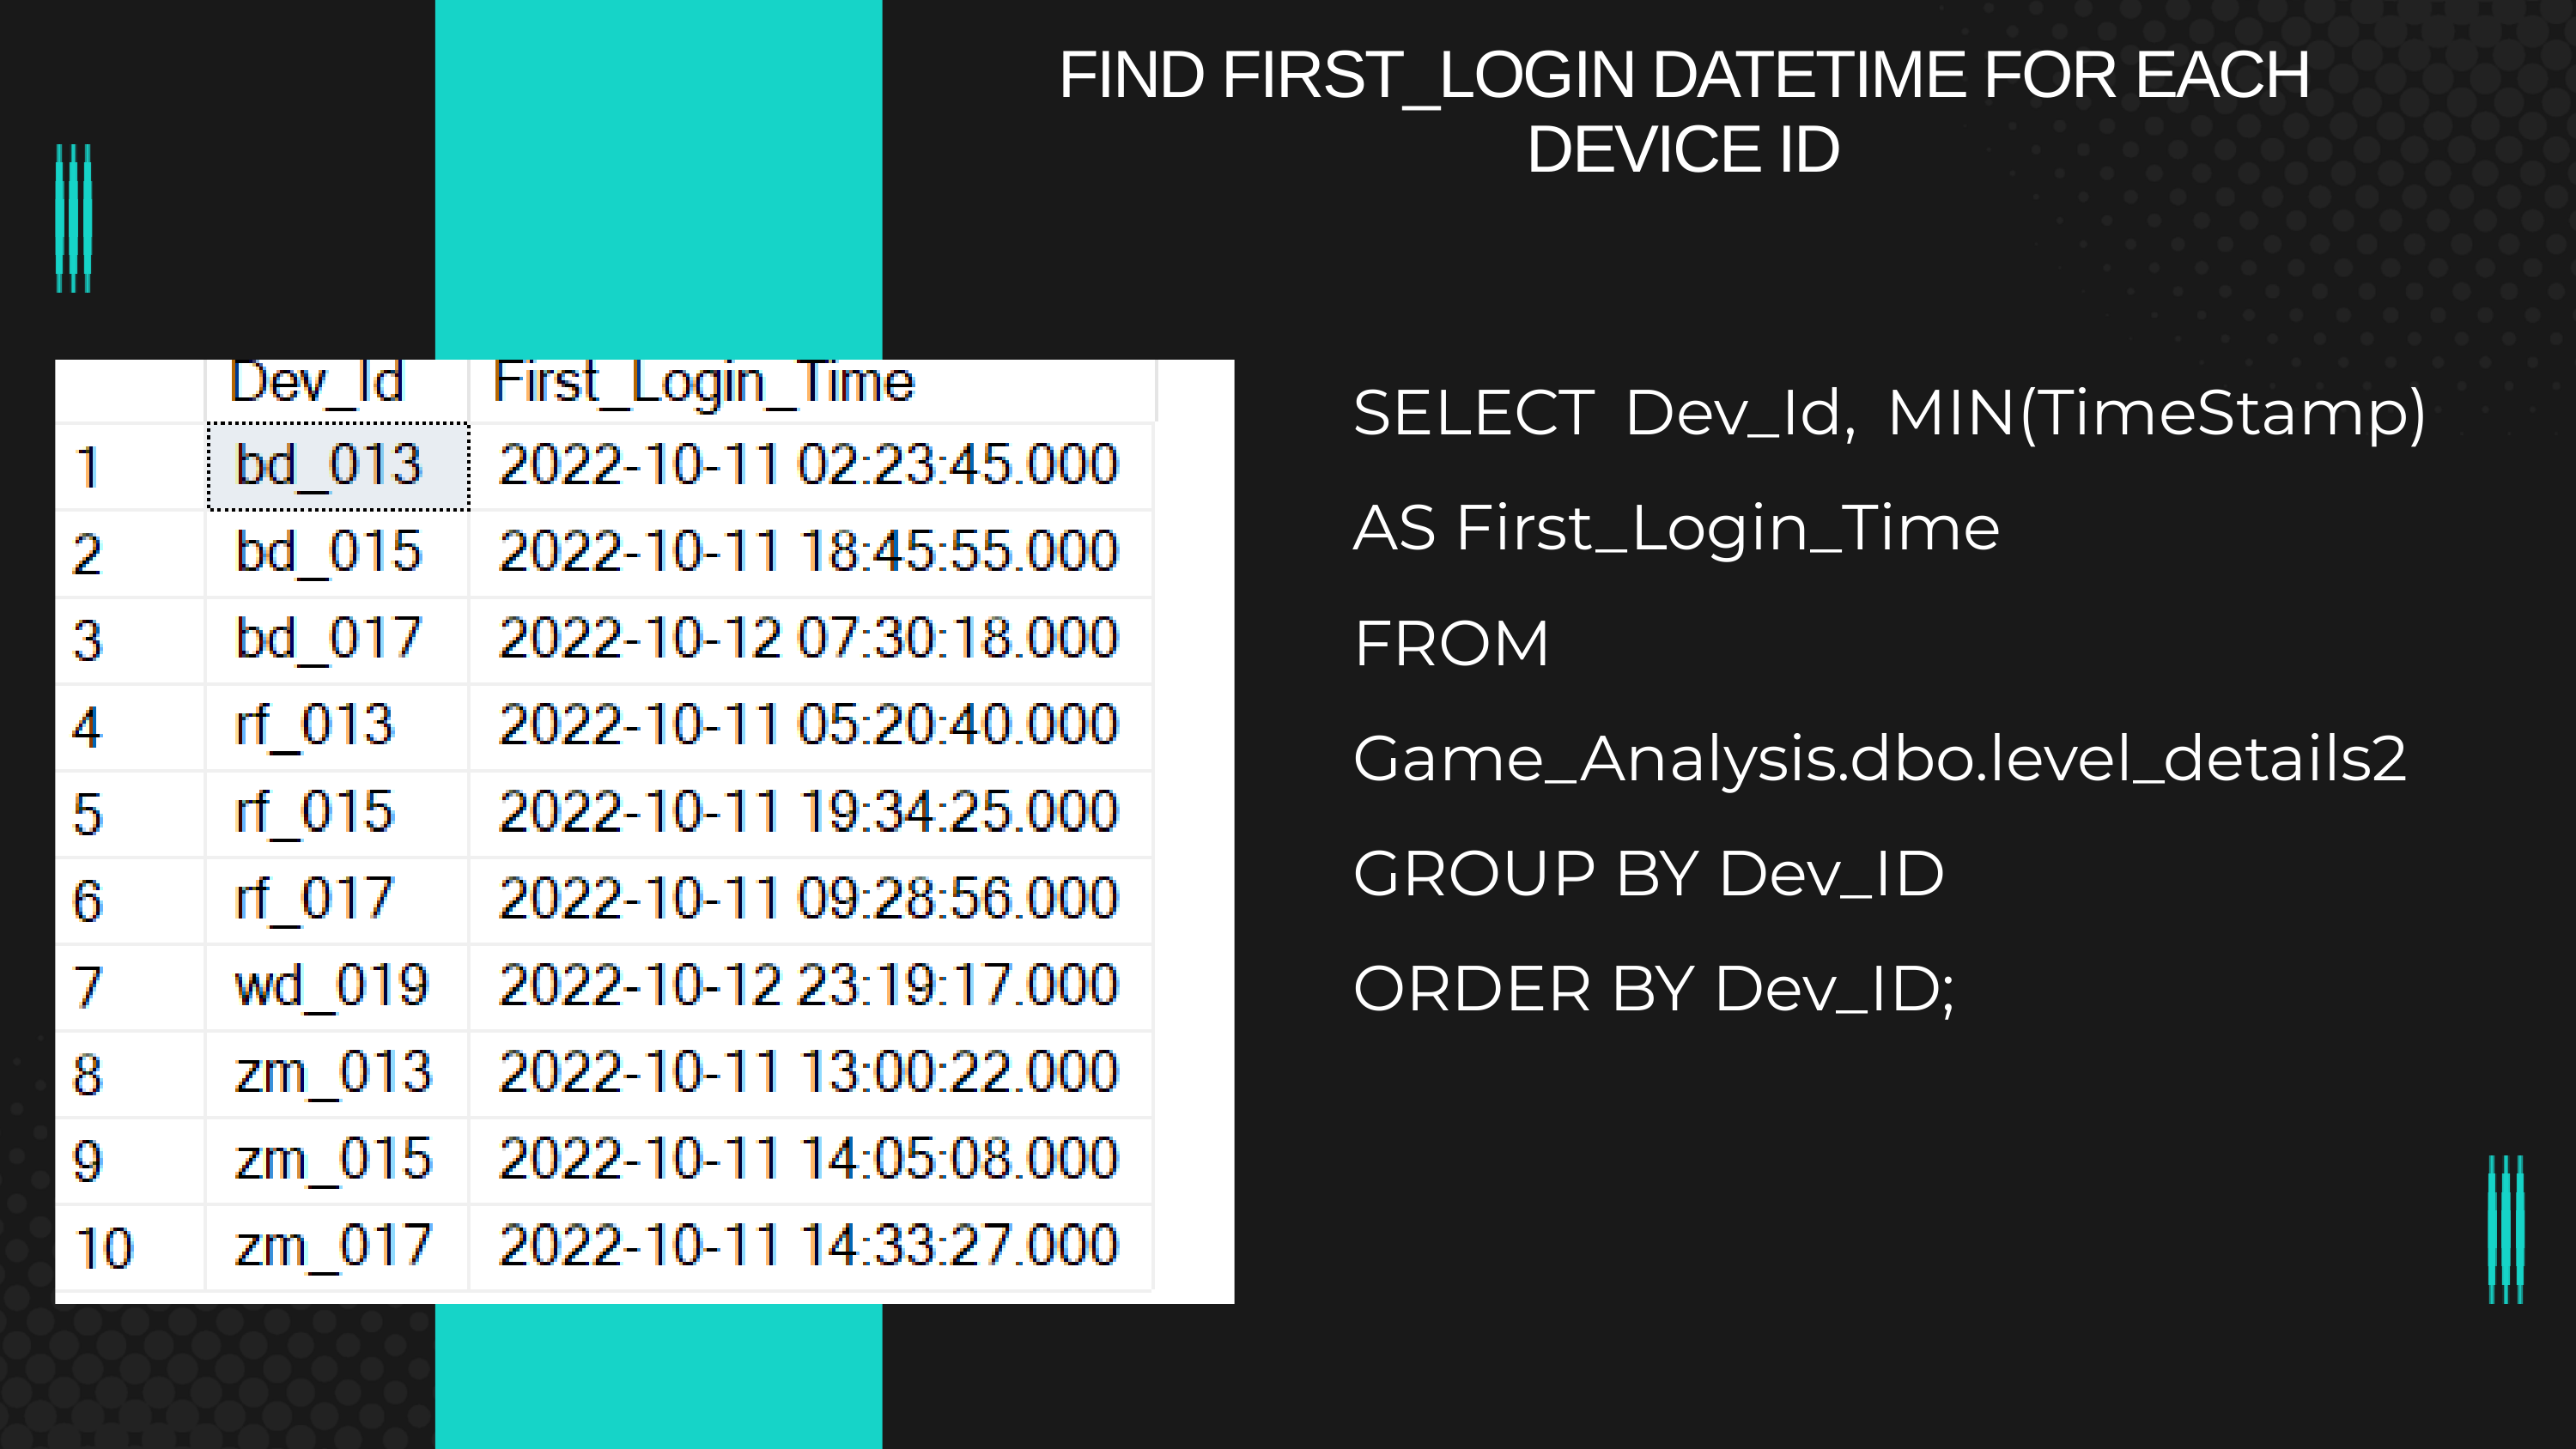

FIND FIRST_LOGIN DATETIME FOR EACH DEVICE ID

SELECT Dev_Id, MIN(TimeStamp) AS First_Login_Time
FROM Game_Analysis.dbo.level_details2
GROUP BY Dev_ID
ORDER BY Dev_ID;